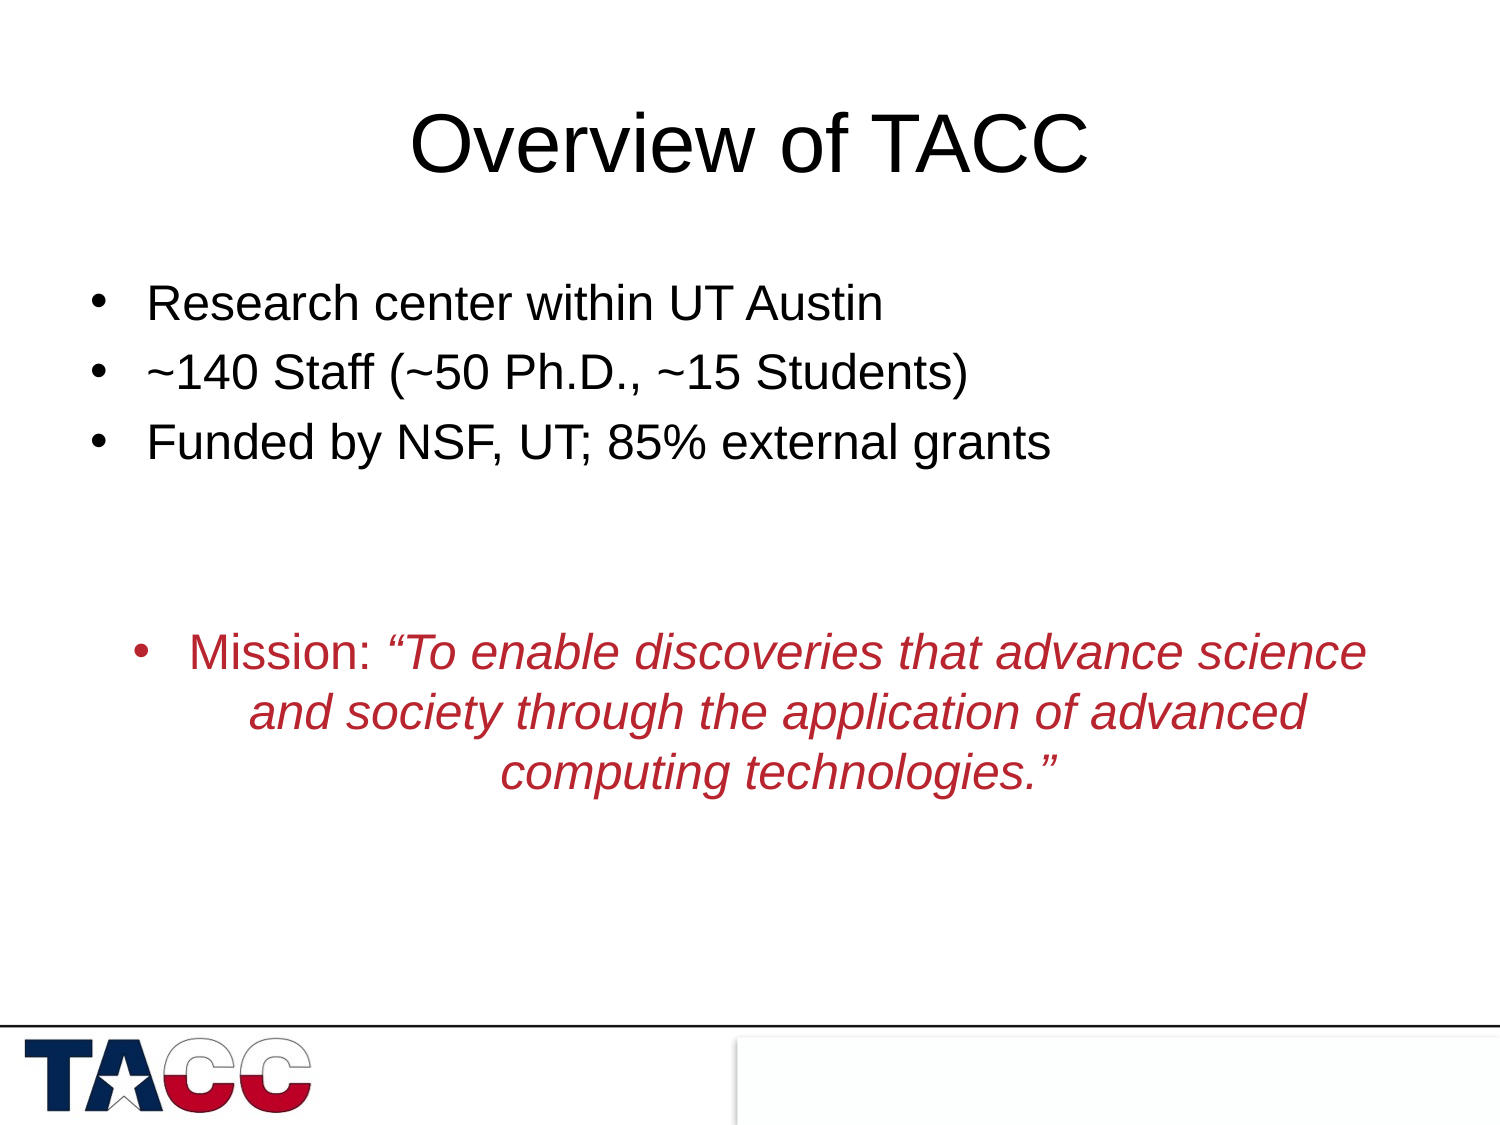

# Overview of TACC
Research center within UT Austin
~140 Staff (~50 Ph.D., ~15 Students)
Funded by NSF, UT; 85% external grants

Mission: “To enable discoveries that advance science and society through the application of advanced computing technologies.”